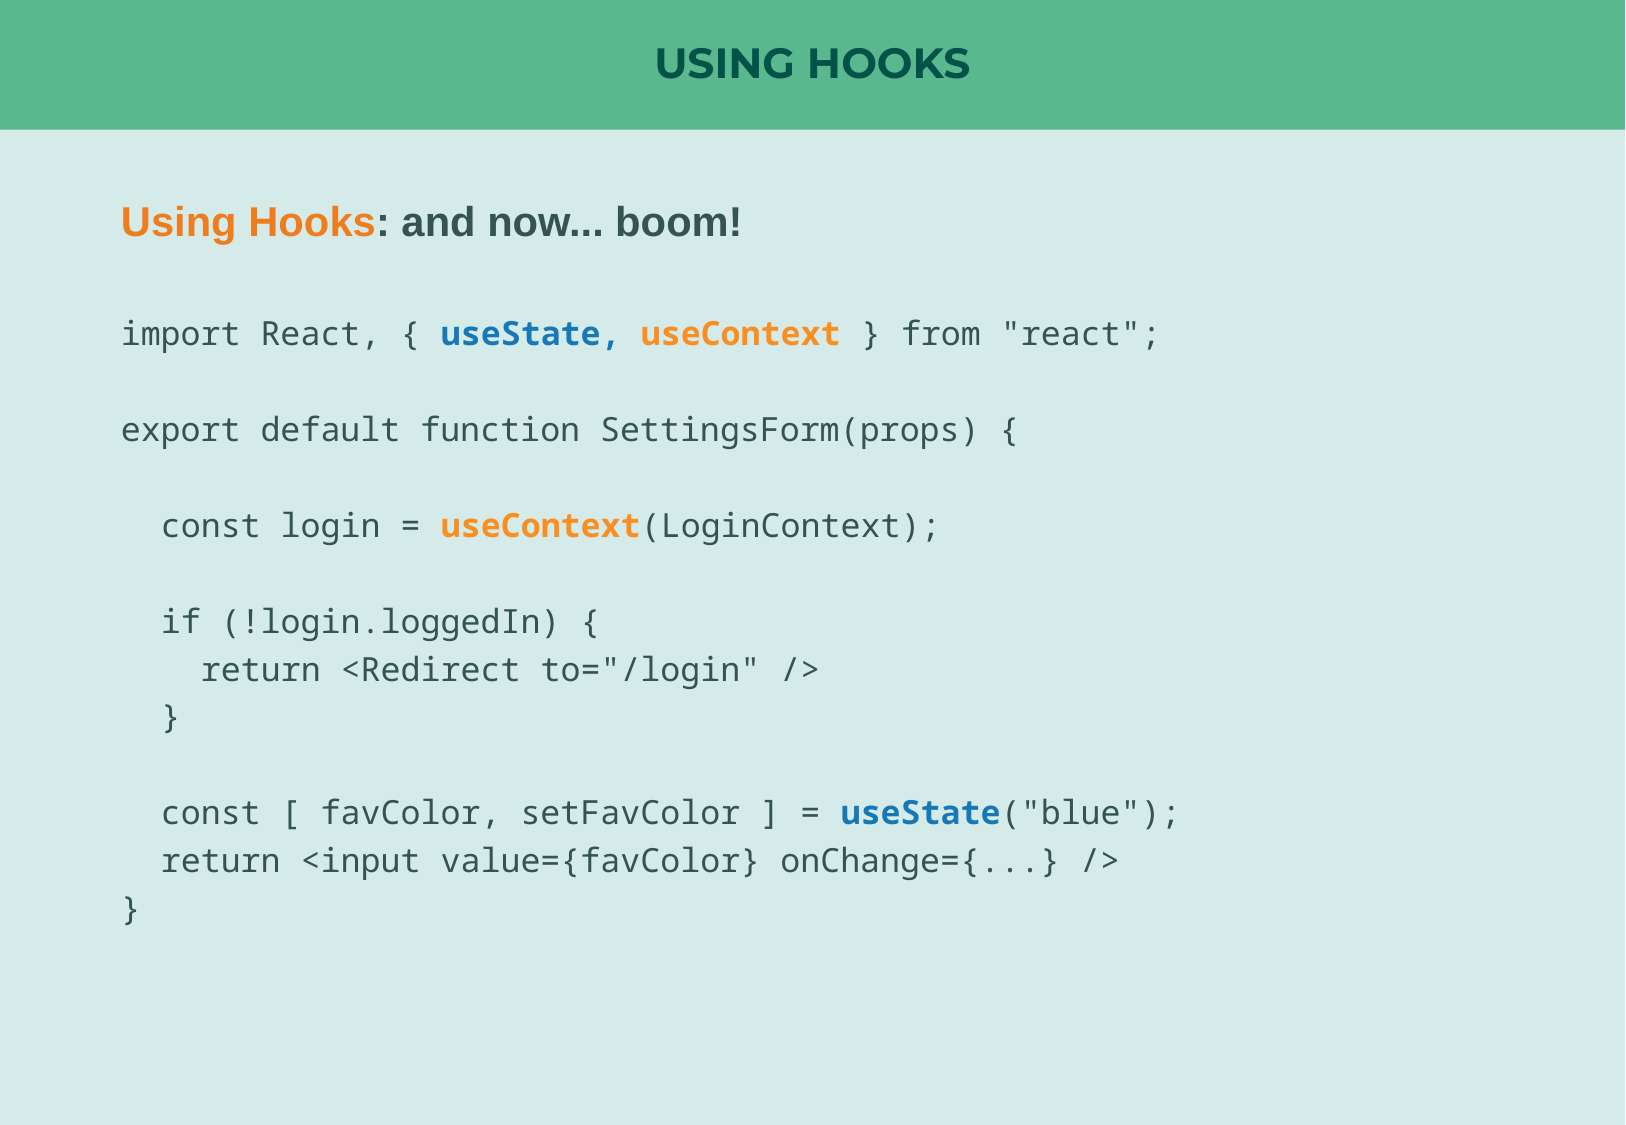

# using hooks
Using Hooks: and now... boom!

import React, { useState, useContext } from "react";

export default function SettingsForm(props) {

  const login = useContext(LoginContext);

  if (!login.loggedIn) {
    return <Redirect to="/login" />
  }

  const [ favColor, setFavColor ] = useState("blue");
  return <input value={favColor} onChange={...} />
}